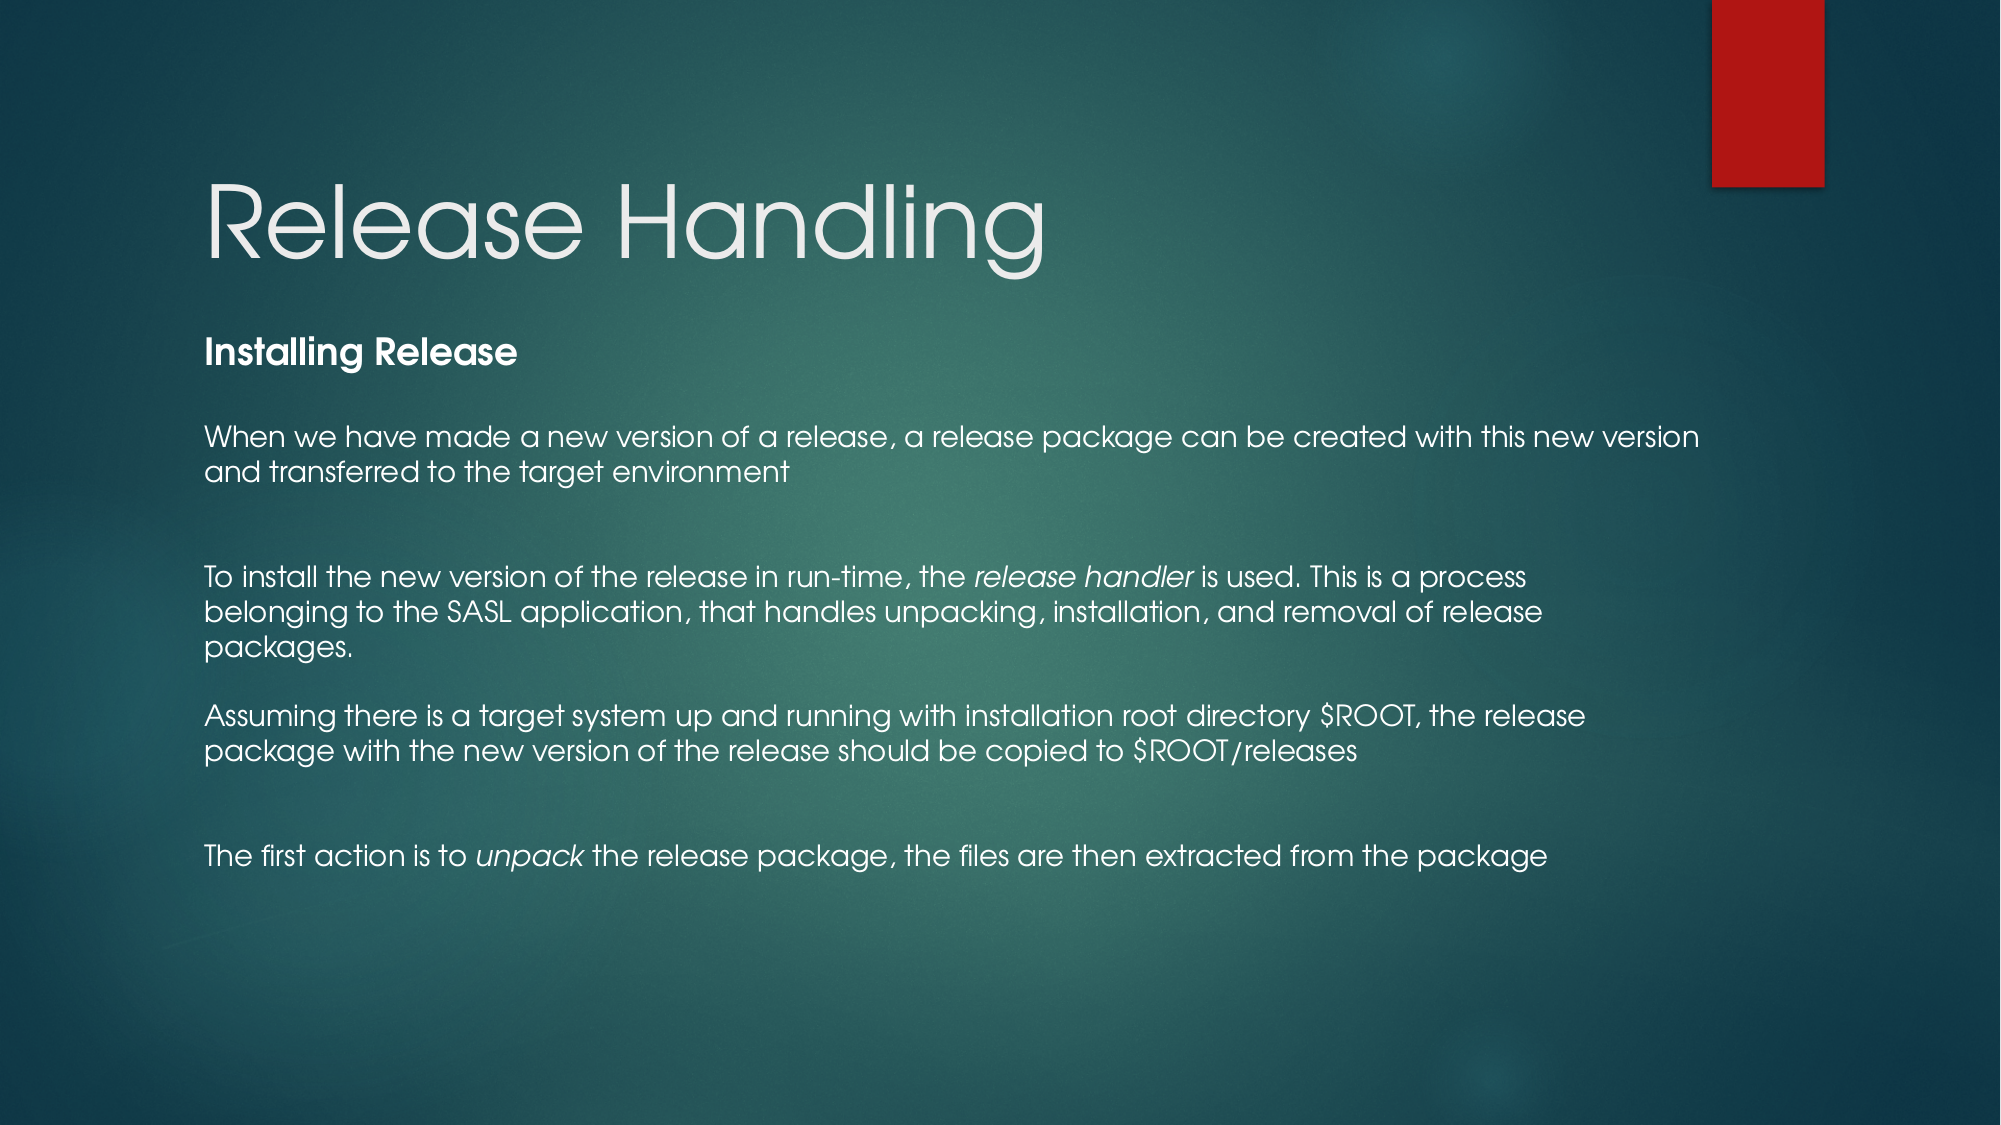

# Release Handling

Installing Release

When we have made a new version of a release, a release package can be created with this new version
and transferred to the target environment

To install the new version of the release in run-time, the release handler is used. This is a process
belonging to the SASL application, that handles unpacking, installation, and removal of release
packages.

Assuming there is a target system up and running with installation root directory $ROOT, the release
package with the new version of the release should be copied to $ROOT/releases

The first action is to unpack the release package, the files are then extracted from the package